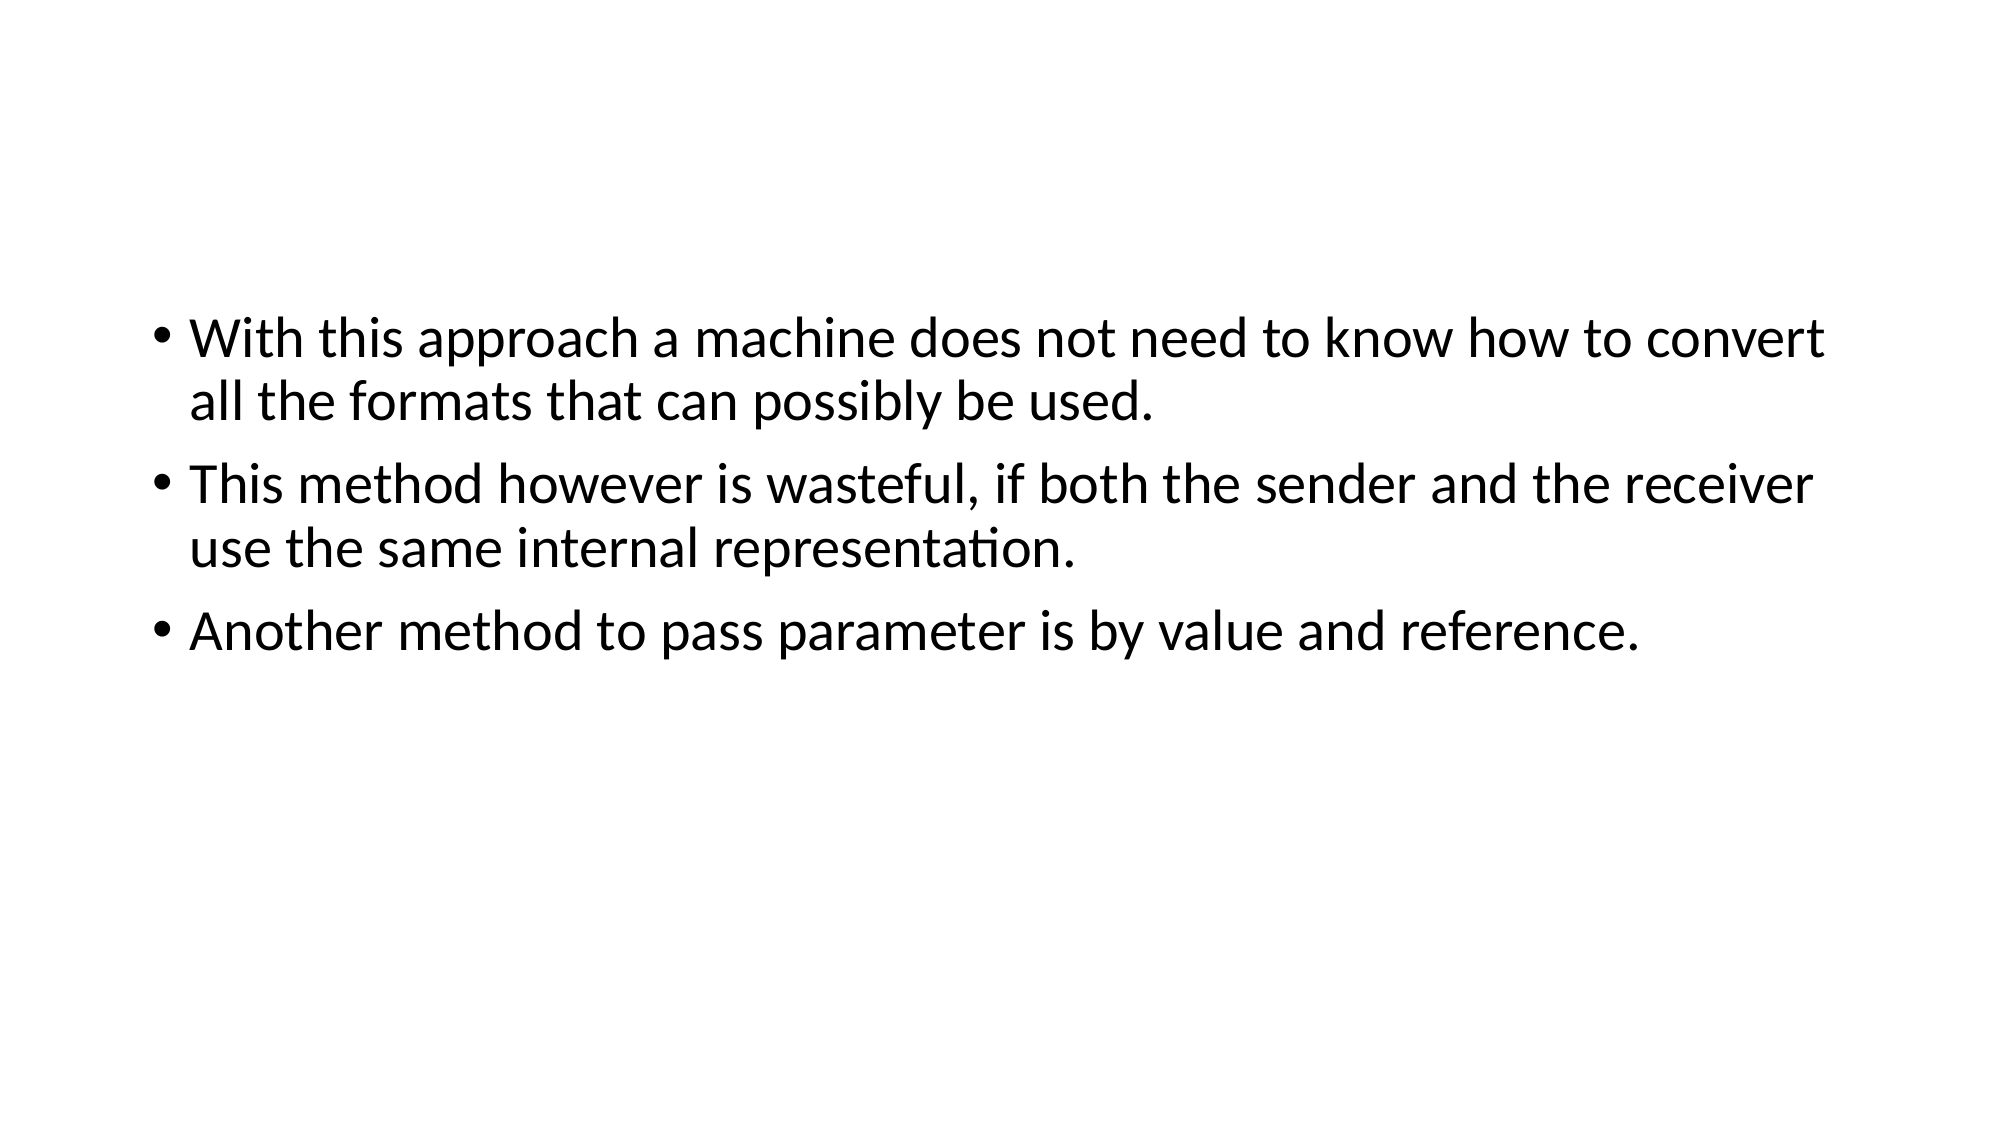

#
With this approach a machine does not need to know how to convert all the formats that can possibly be used.
This method however is wasteful, if both the sender and the receiver use the same internal representation.
Another method to pass parameter is by value and reference.